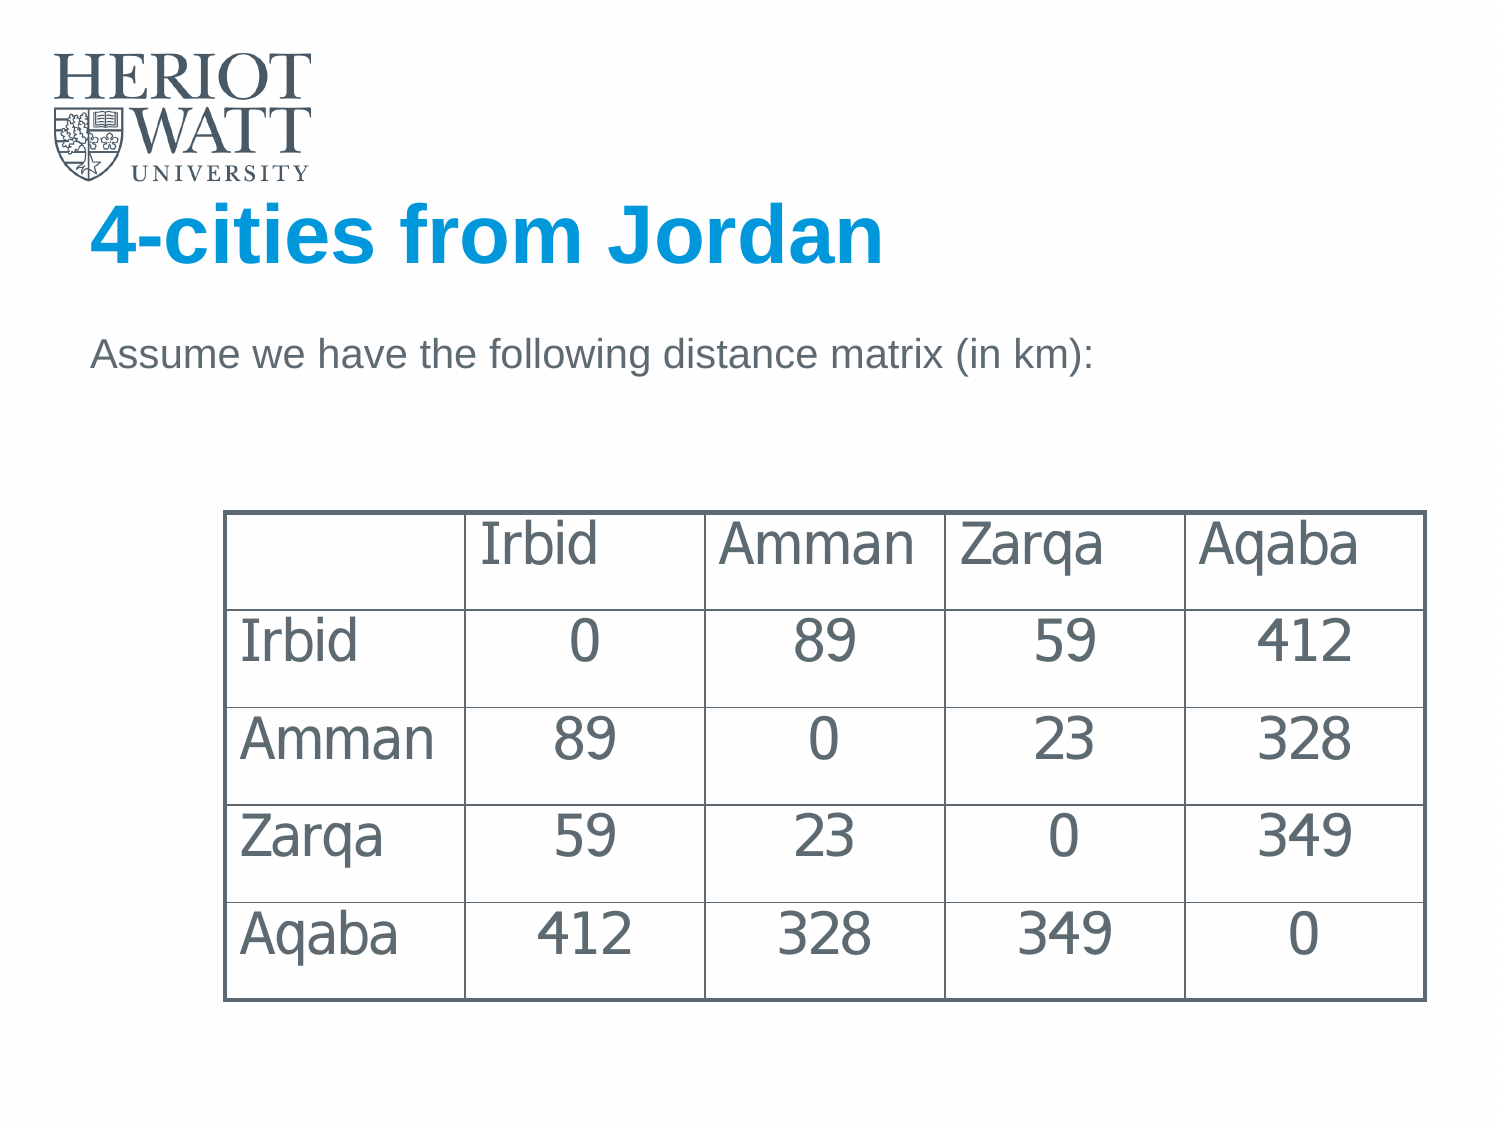

# 4-cities from Jordan
Assume we have the following distance matrix (in km):

|  | Irbid | Amman | Zarqa | Aqaba |
| --- | --- | --- | --- | --- |
| Irbid | 0 | 89 | 59 | 412 |
| Amman | 89 | 0 | 23 | 328 |
| Zarqa | 59 | 23 | 0 | 349 |
| Aqaba | 412 | 328 | 349 | 0 |